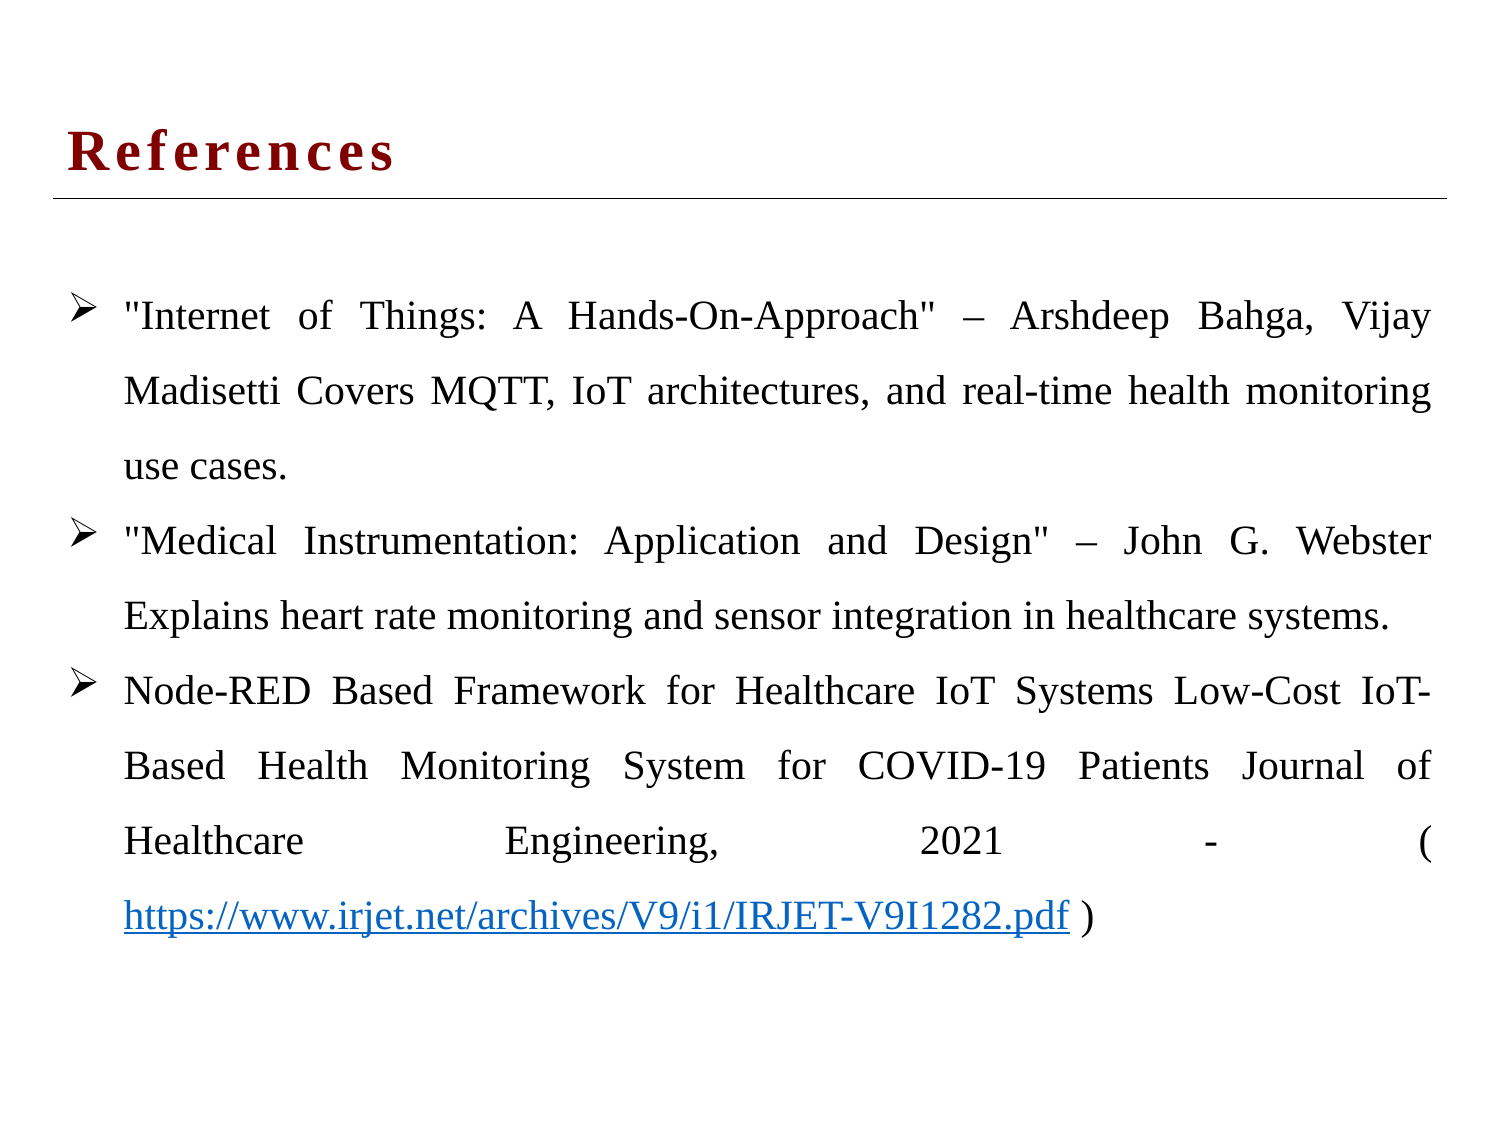

References
"Internet of Things: A Hands-On-Approach" – Arshdeep Bahga, Vijay Madisetti Covers MQTT, IoT architectures, and real-time health monitoring use cases.
"Medical Instrumentation: Application and Design" – John G. Webster Explains heart rate monitoring and sensor integration in healthcare systems.
Node-RED Based Framework for Healthcare IoT Systems Low-Cost IoT-Based Health Monitoring System for COVID-19 Patients Journal of Healthcare Engineering, 2021 - (https://www.irjet.net/archives/V9/i1/IRJET-V9I1282.pdf )